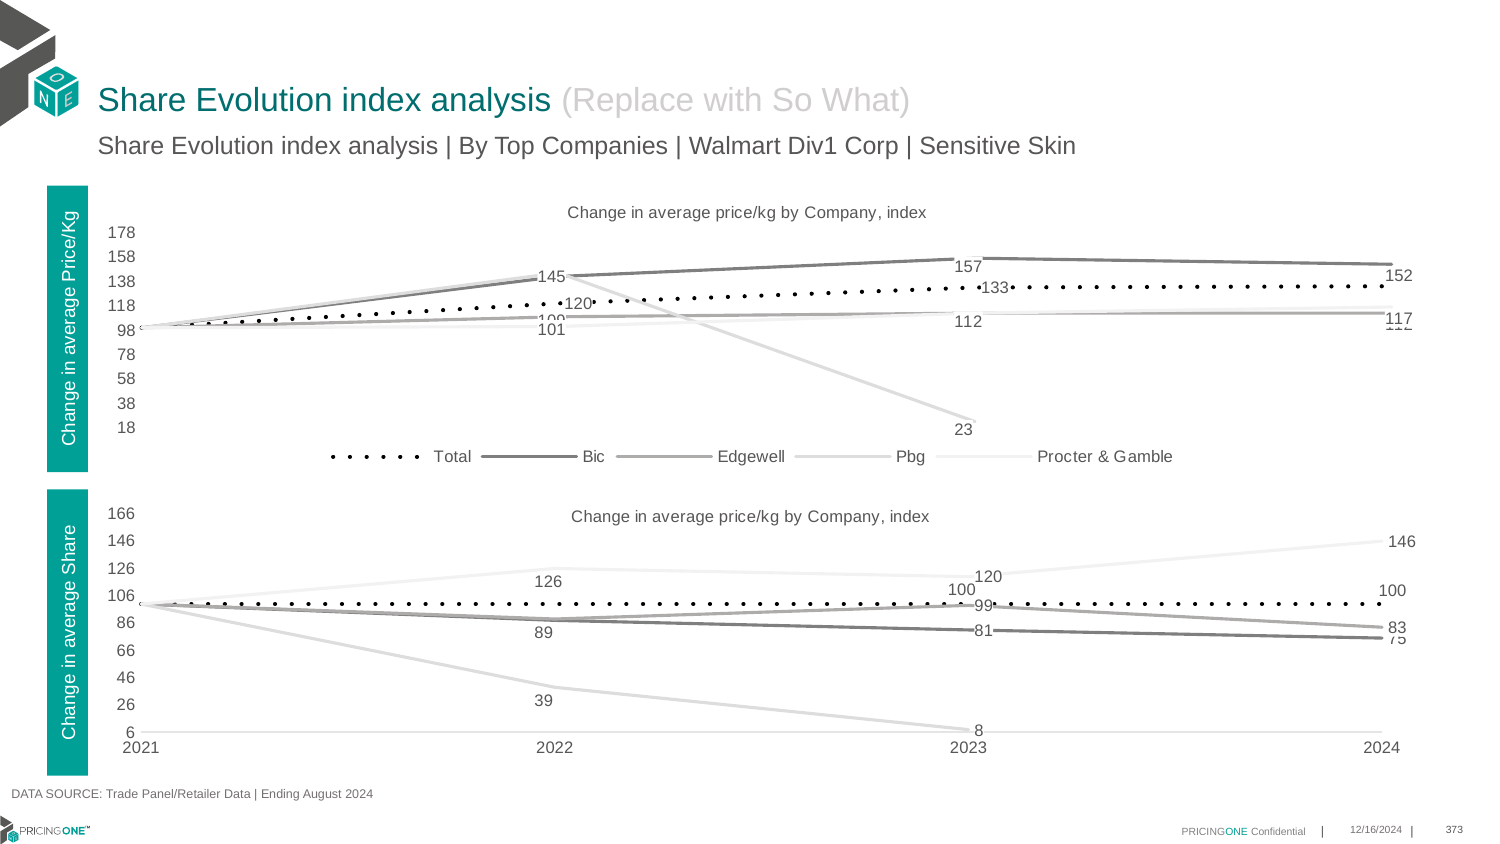

# Share Evolution index analysis (Replace with So What)
Share Evolution index analysis | By Top Companies | Walmart Div1 Corp | Sensitive Skin

[unsupported chart]

Change in average Price/Kg

[unsupported chart]

Change in average Share
DATA SOURCE: Trade Panel/Retailer Data | Ending August 2024

12/16/2024
373